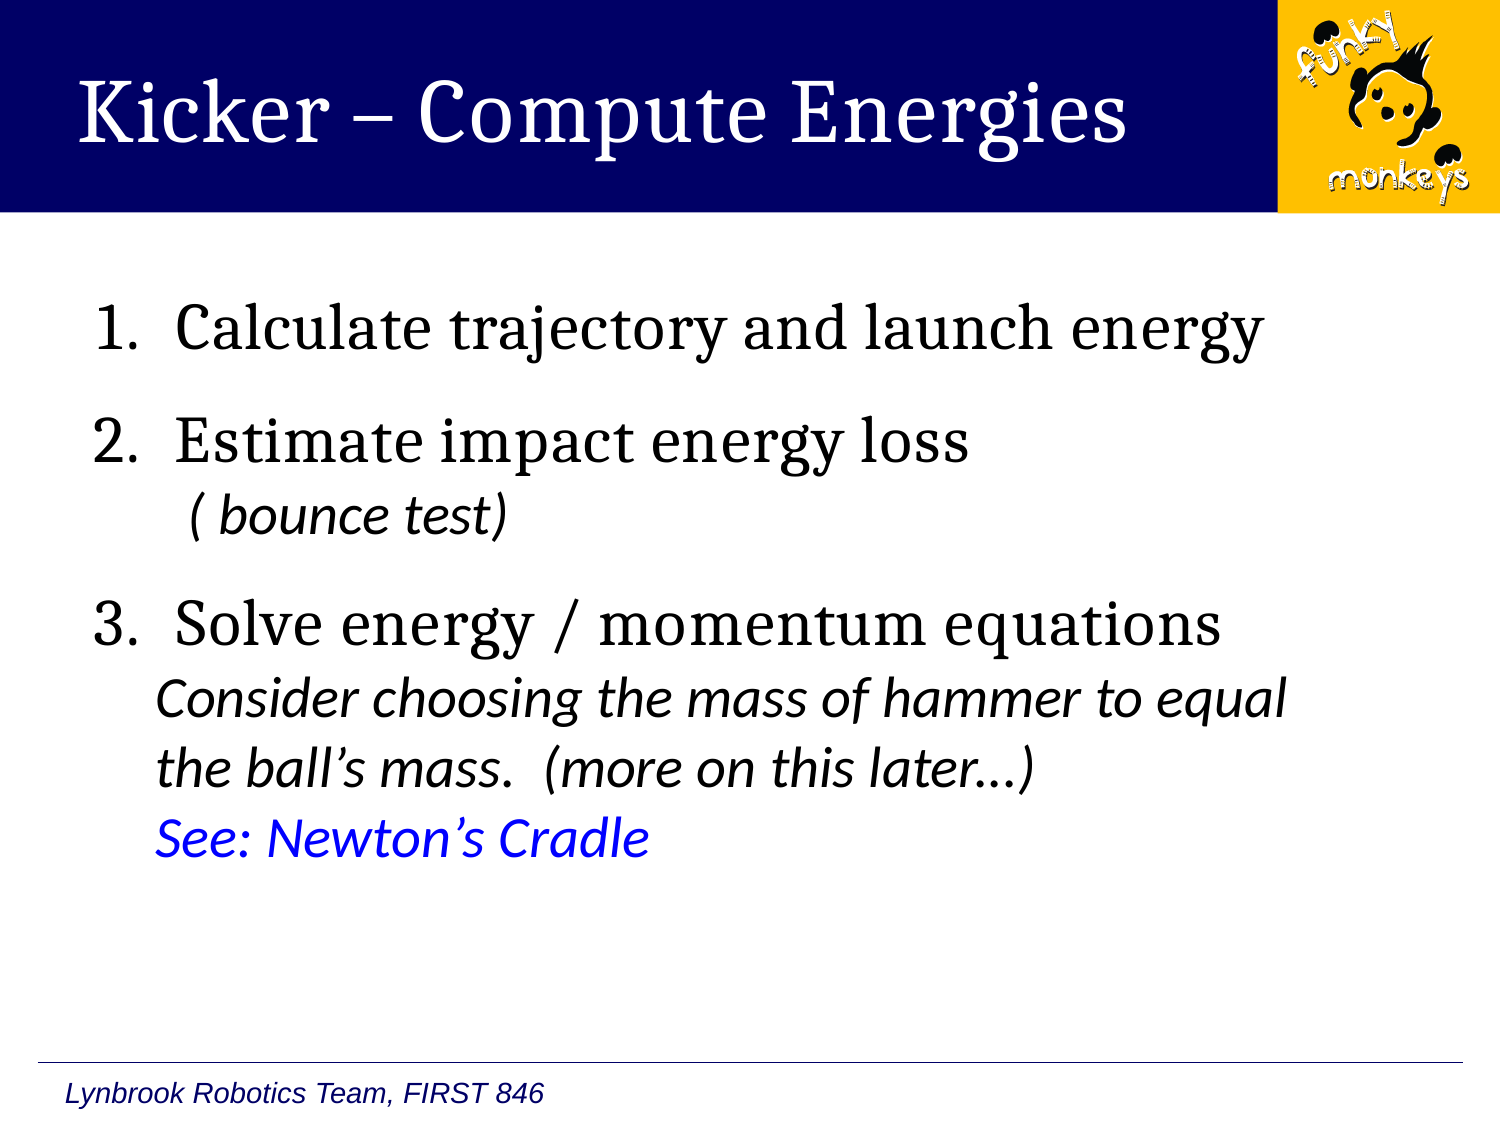

# Kicker – Compute Energies
Calculate trajectory and launch energy
Estimate impact energy loss
 ( bounce test)
Solve energy / momentum equations
Consider choosing the mass of hammer to equal the ball’s mass.  (more on this later...)
See: Newton’s Cradle